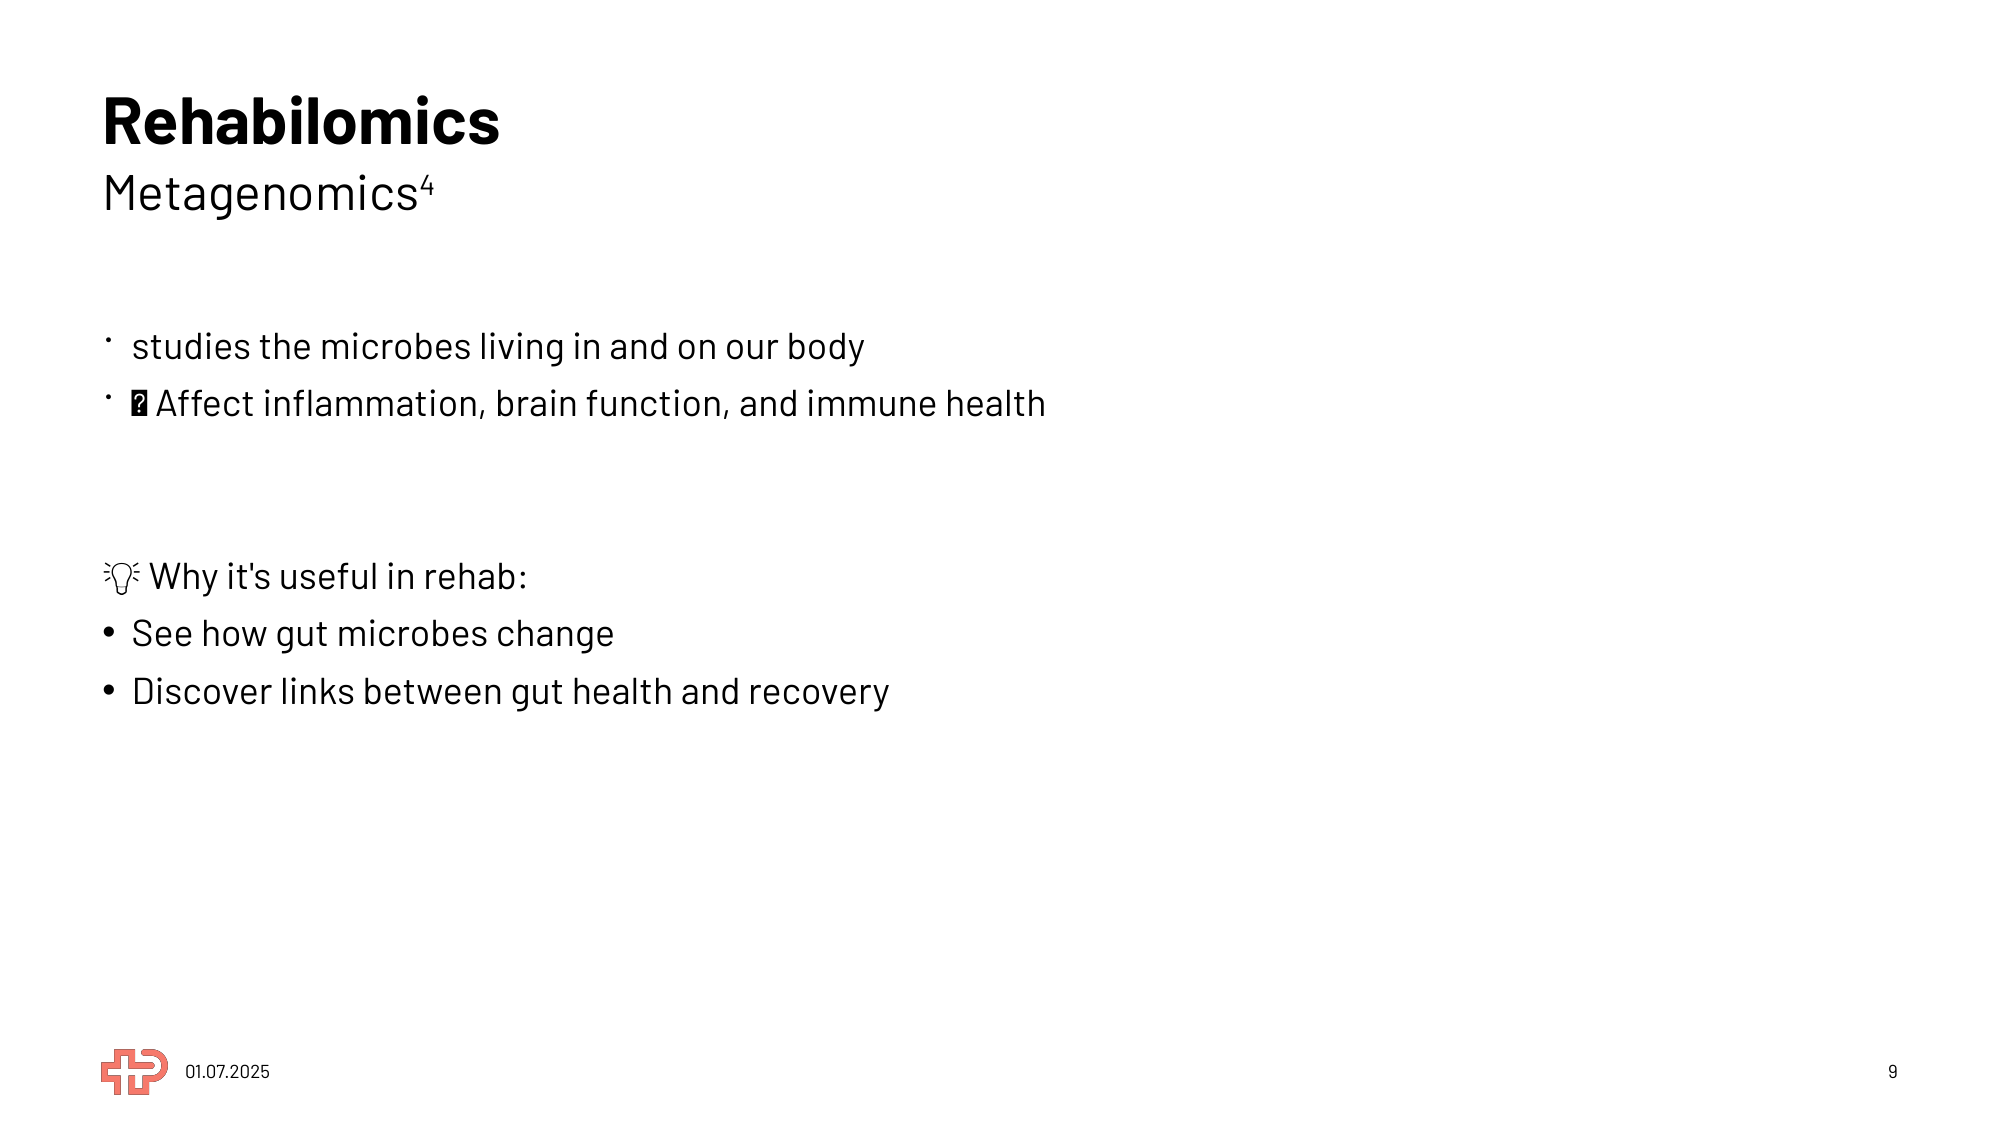

# Rehabilomics
Metagenomics4
studies the microbes living in and on our body
🦠 Affect inflammation, brain function, and immune health

💡 Why it's useful in rehab:
See how gut microbes change
Discover links between gut health and recovery

01.07.2025
9